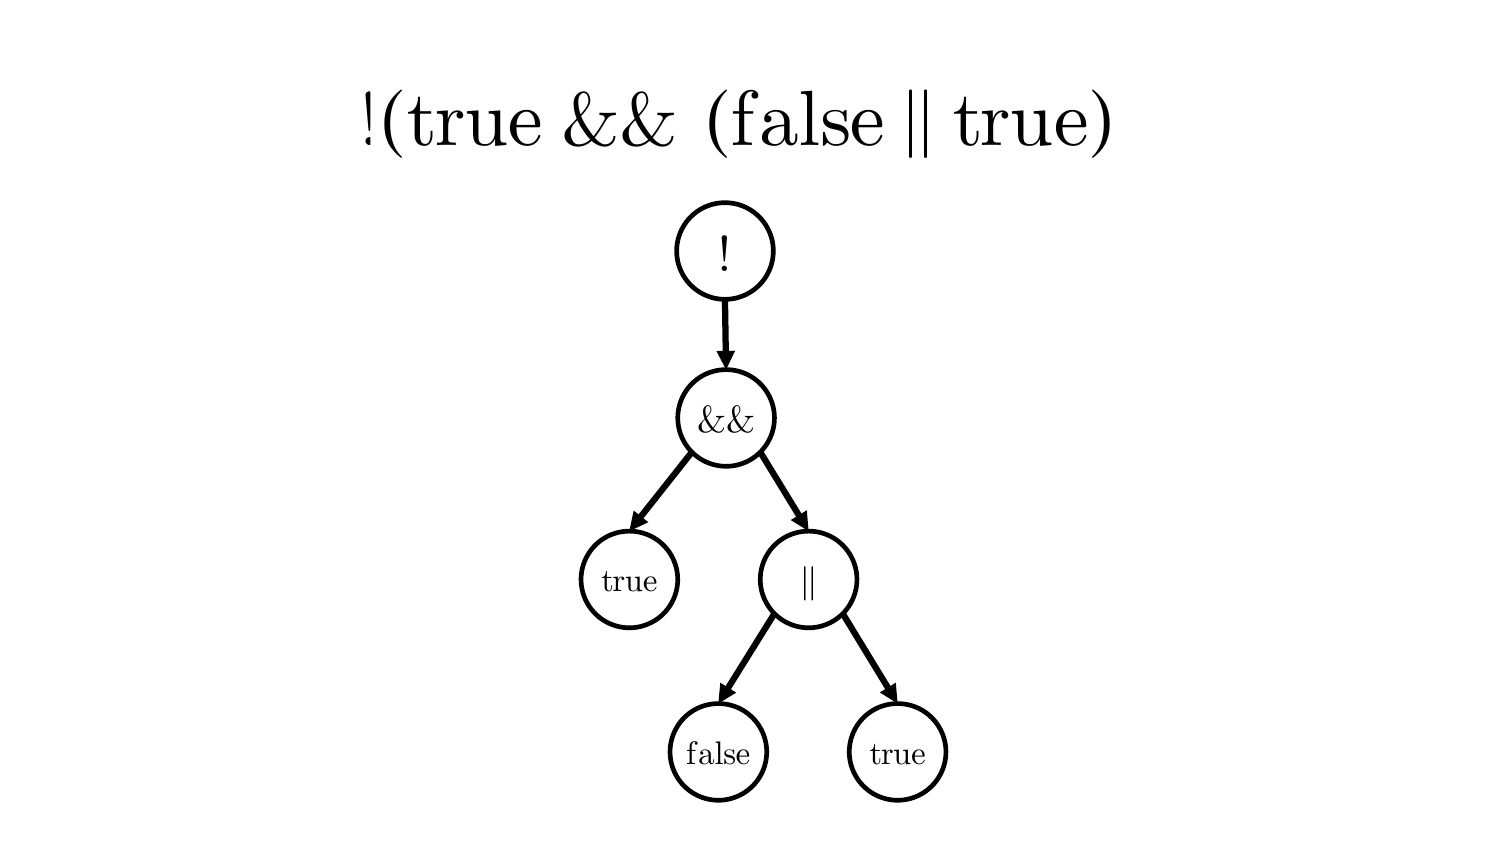

!
(true &&                     )
(false || true)
!
&&
true
||
false
true